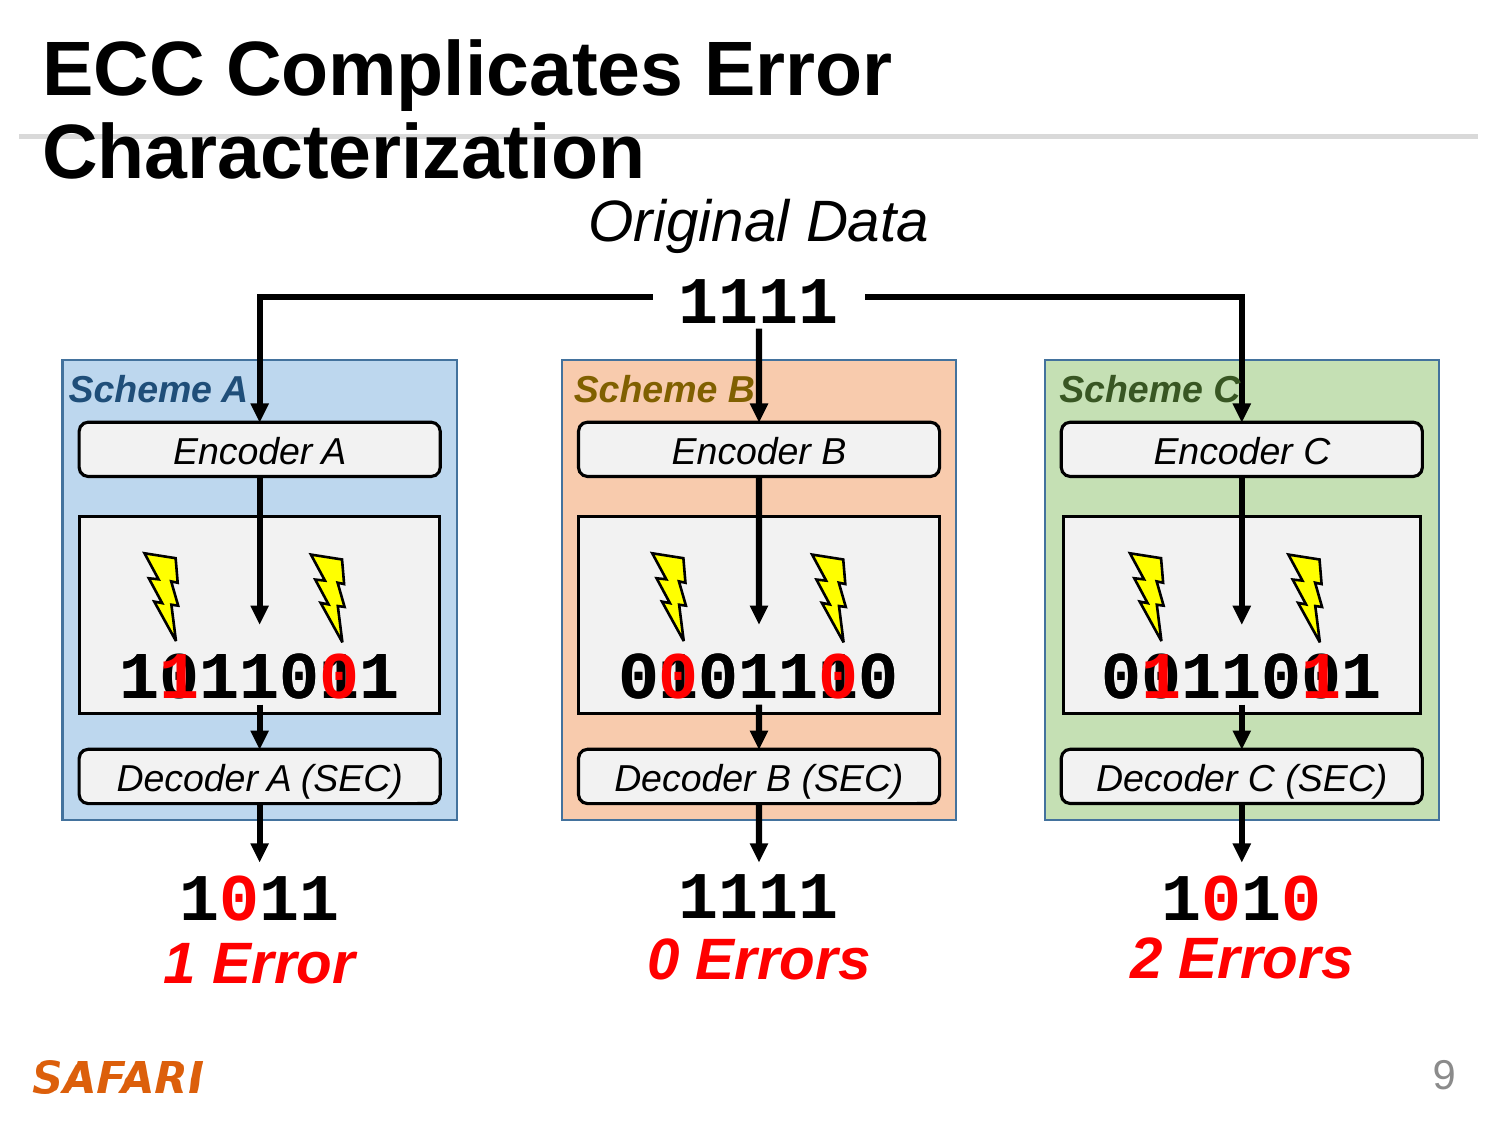

# ECC Complicates Error Characterization
Original Data
1111

Scheme A
Scheme B
Scheme C
Encoder A
Encoder B
Encoder C

1111001
0001100
0111011
1011011
0101110
0011001
Decoder C (SEC)
Decoder A (SEC)
Decoder B (SEC)
1111
1011
1010
2 Errors
0 Errors
1 Error